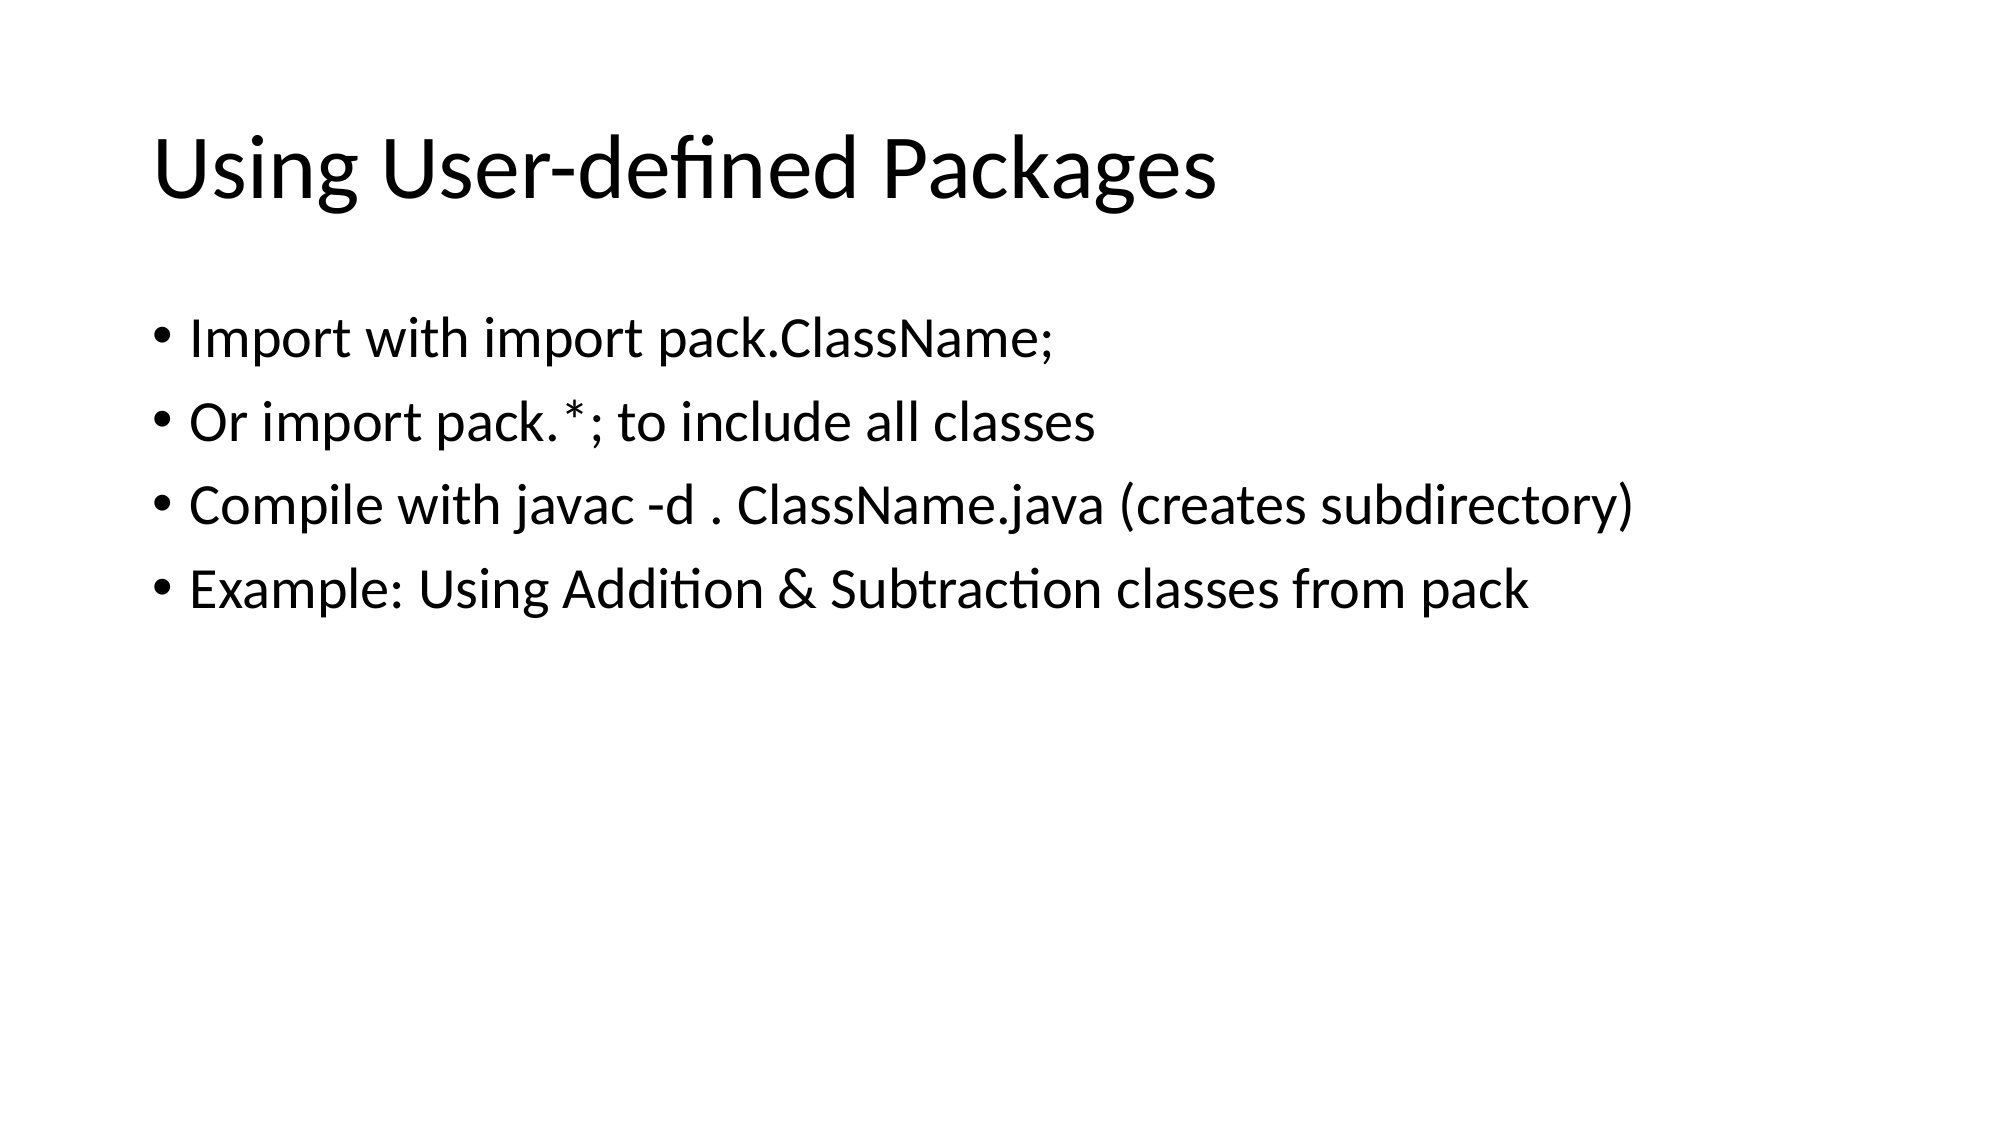

# Using User-defined Packages
Import with import pack.ClassName;
Or import pack.*; to include all classes
Compile with javac -d . ClassName.java (creates subdirectory)
Example: Using Addition & Subtraction classes from pack